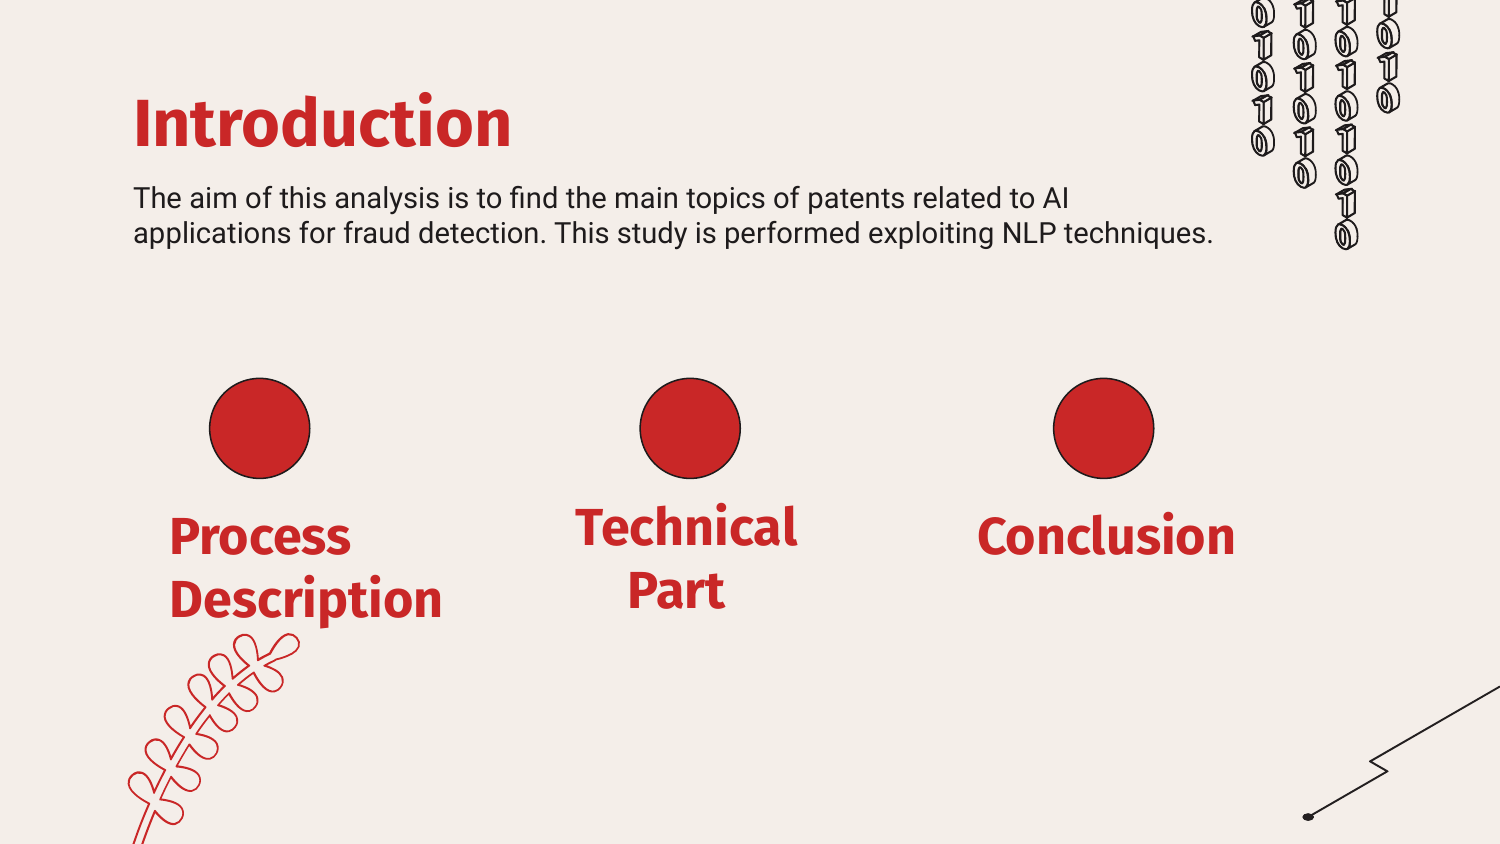

# Introduction
The aim of this analysis is to find the main topics of patents related to AI applications for fraud detection. This study is performed exploiting NLP techniques.

Conclusion
Process Description
Technical Part